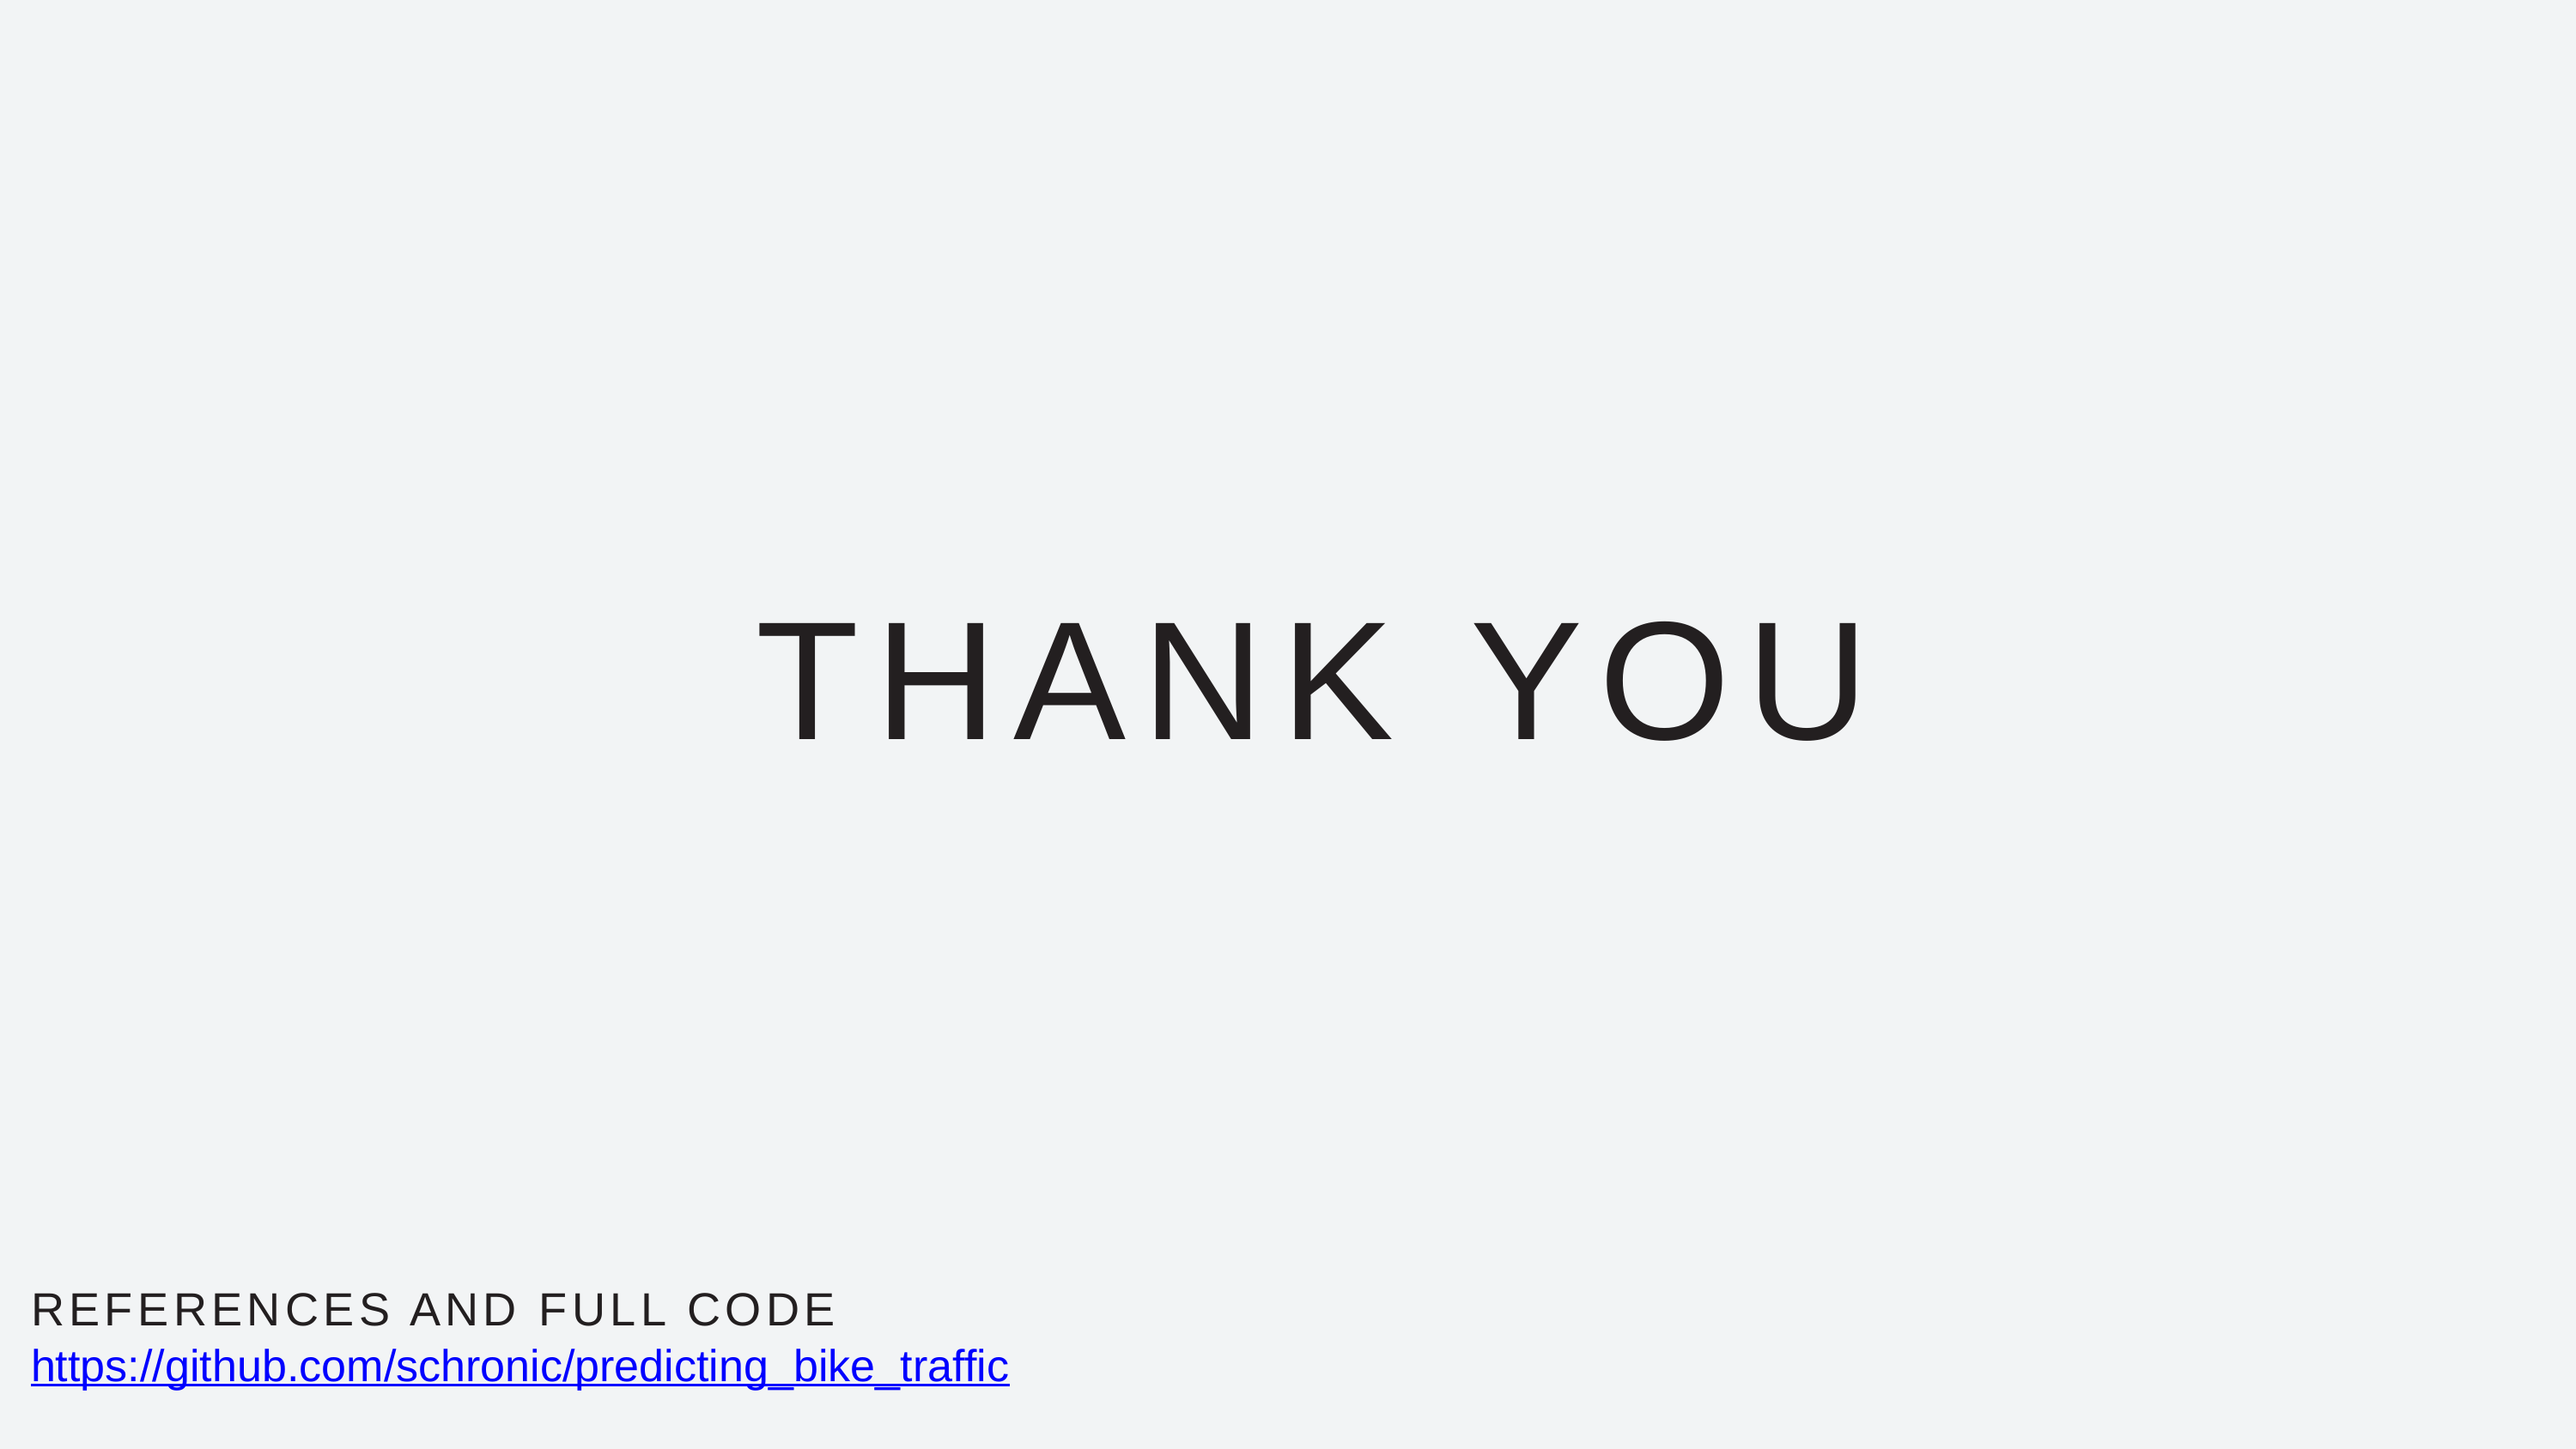

THANK YOU
REFERENCES AND FULL CODE
https://github.com/schronic/predicting_bike_traffic